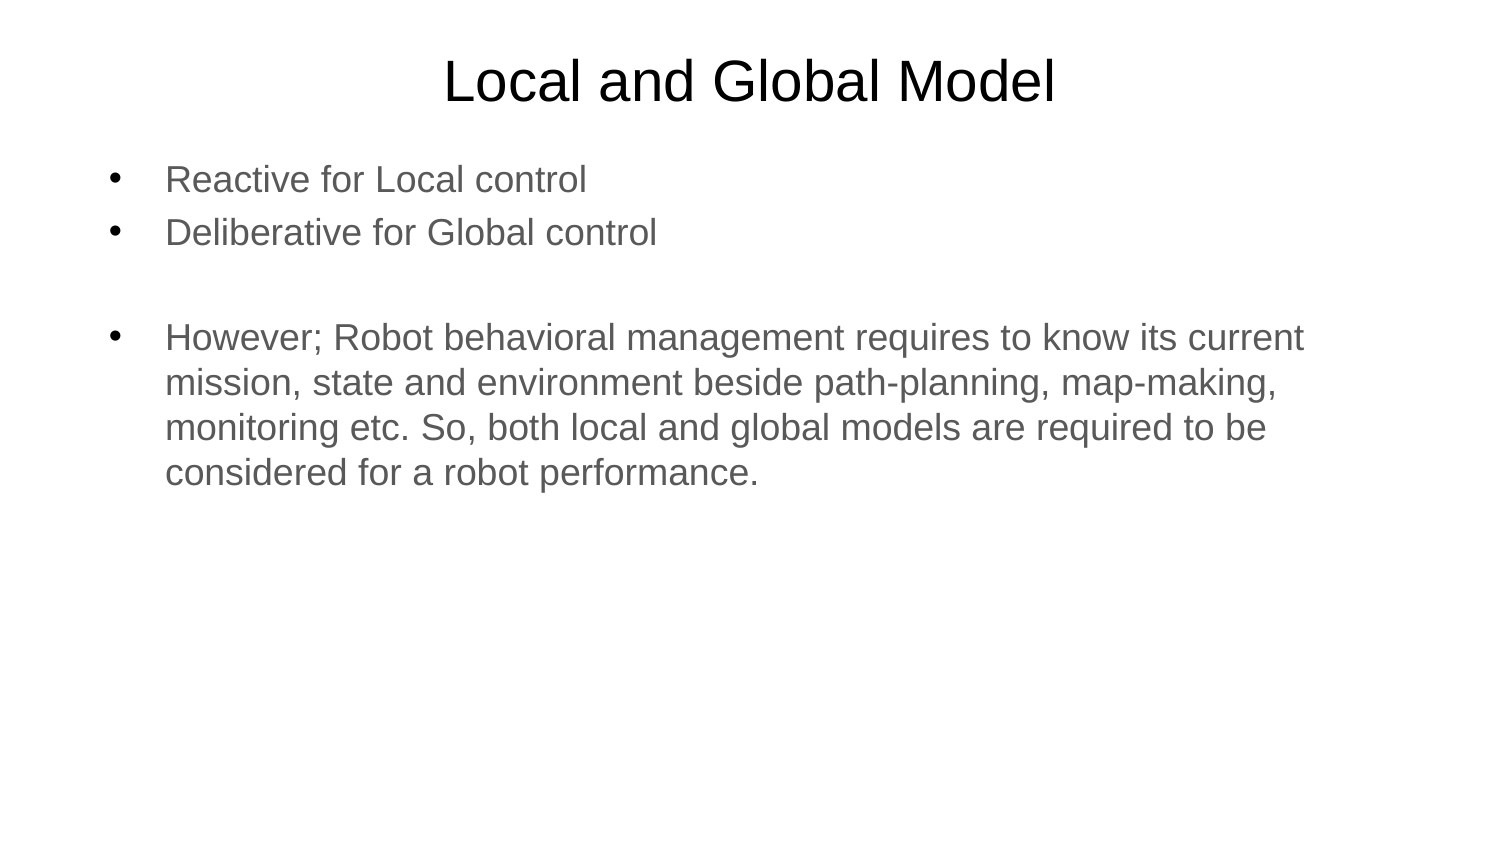

# Local and Global Model
Reactive for Local control
Deliberative for Global control

However; Robot behavioral management requires to know its current mission, state and environment beside path-planning, map-making,  monitoring etc. So, both local and global models are required to be considered for a robot performance.